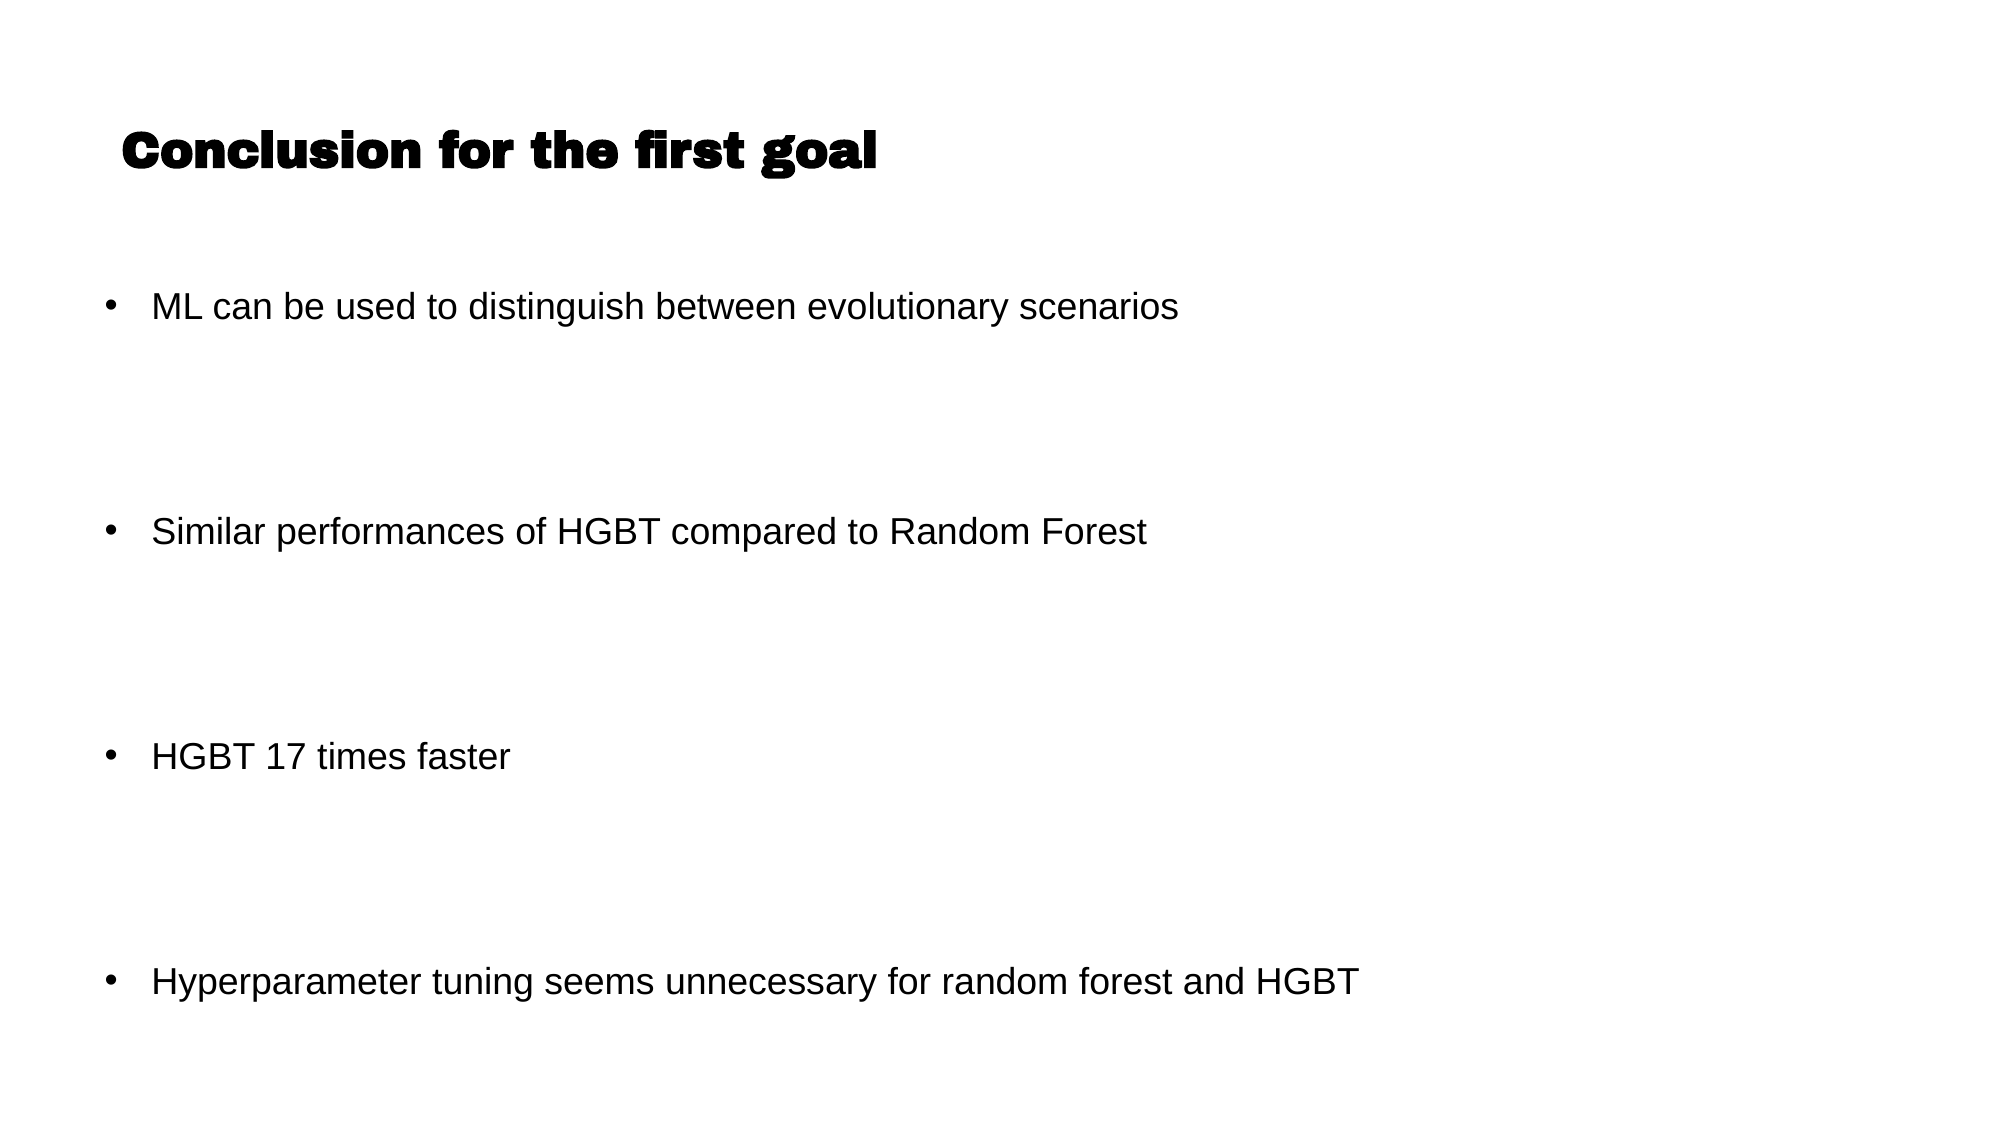

# Conclusion for the first goal
ML can be used to distinguish between evolutionary scenarios

Similar performances of HGBT compared to Random Forest

HGBT 17 times faster

Hyperparameter tuning seems unnecessary for random forest and HGBT
15